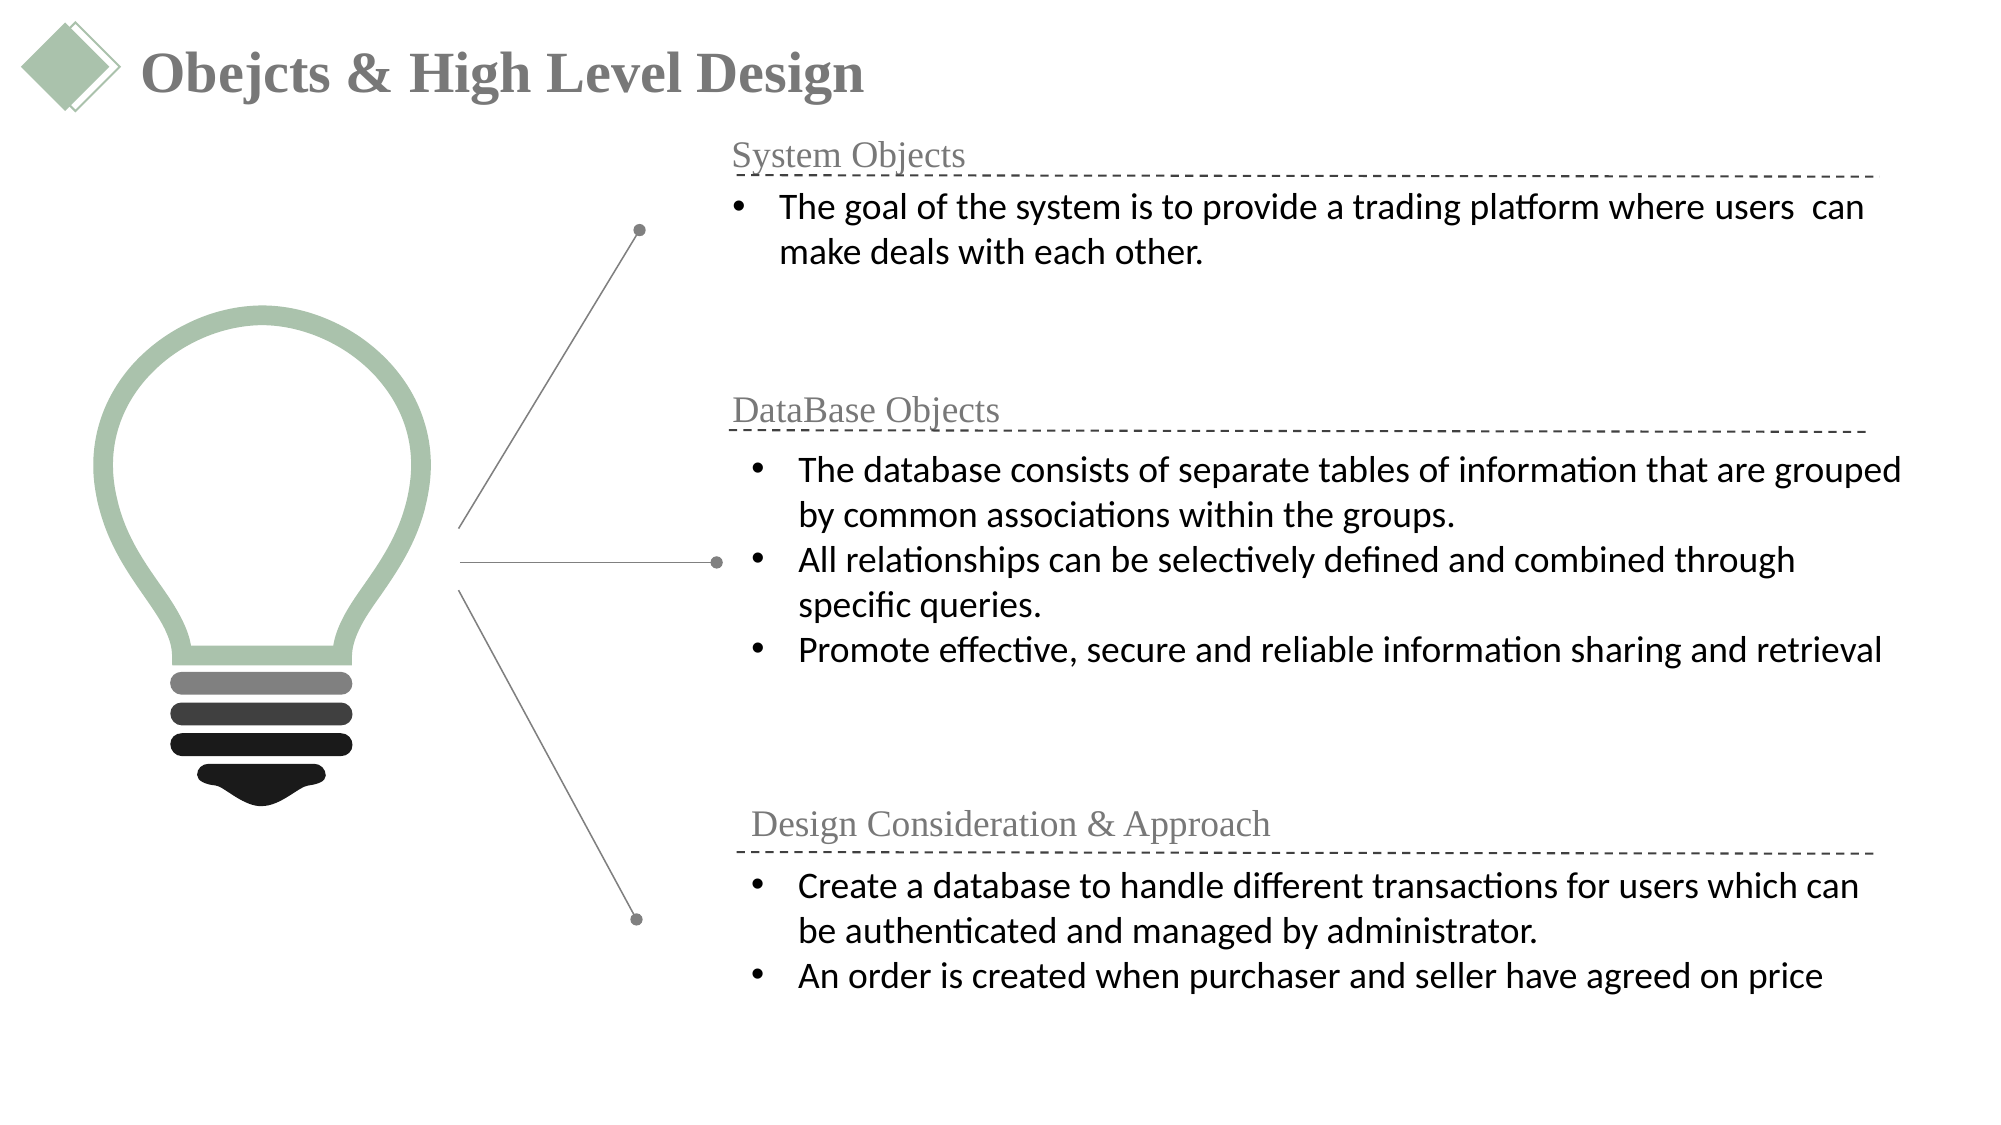

Obejcts & High Level Design
System Objects

The goal of the system is to provide a trading platform where users  can make deals with each other.

DataBase Objects

The database consists of separate tables of information that are grouped by common associations within the groups.
All relationships can be selectively defined and combined through specific queries.
Promote effective, secure and reliable information sharing and retrieval

Design Consideration & Approach
Create a database to handle different transactions for users which can be authenticated and managed by administrator.
An order is created when purchaser and seller have agreed on price